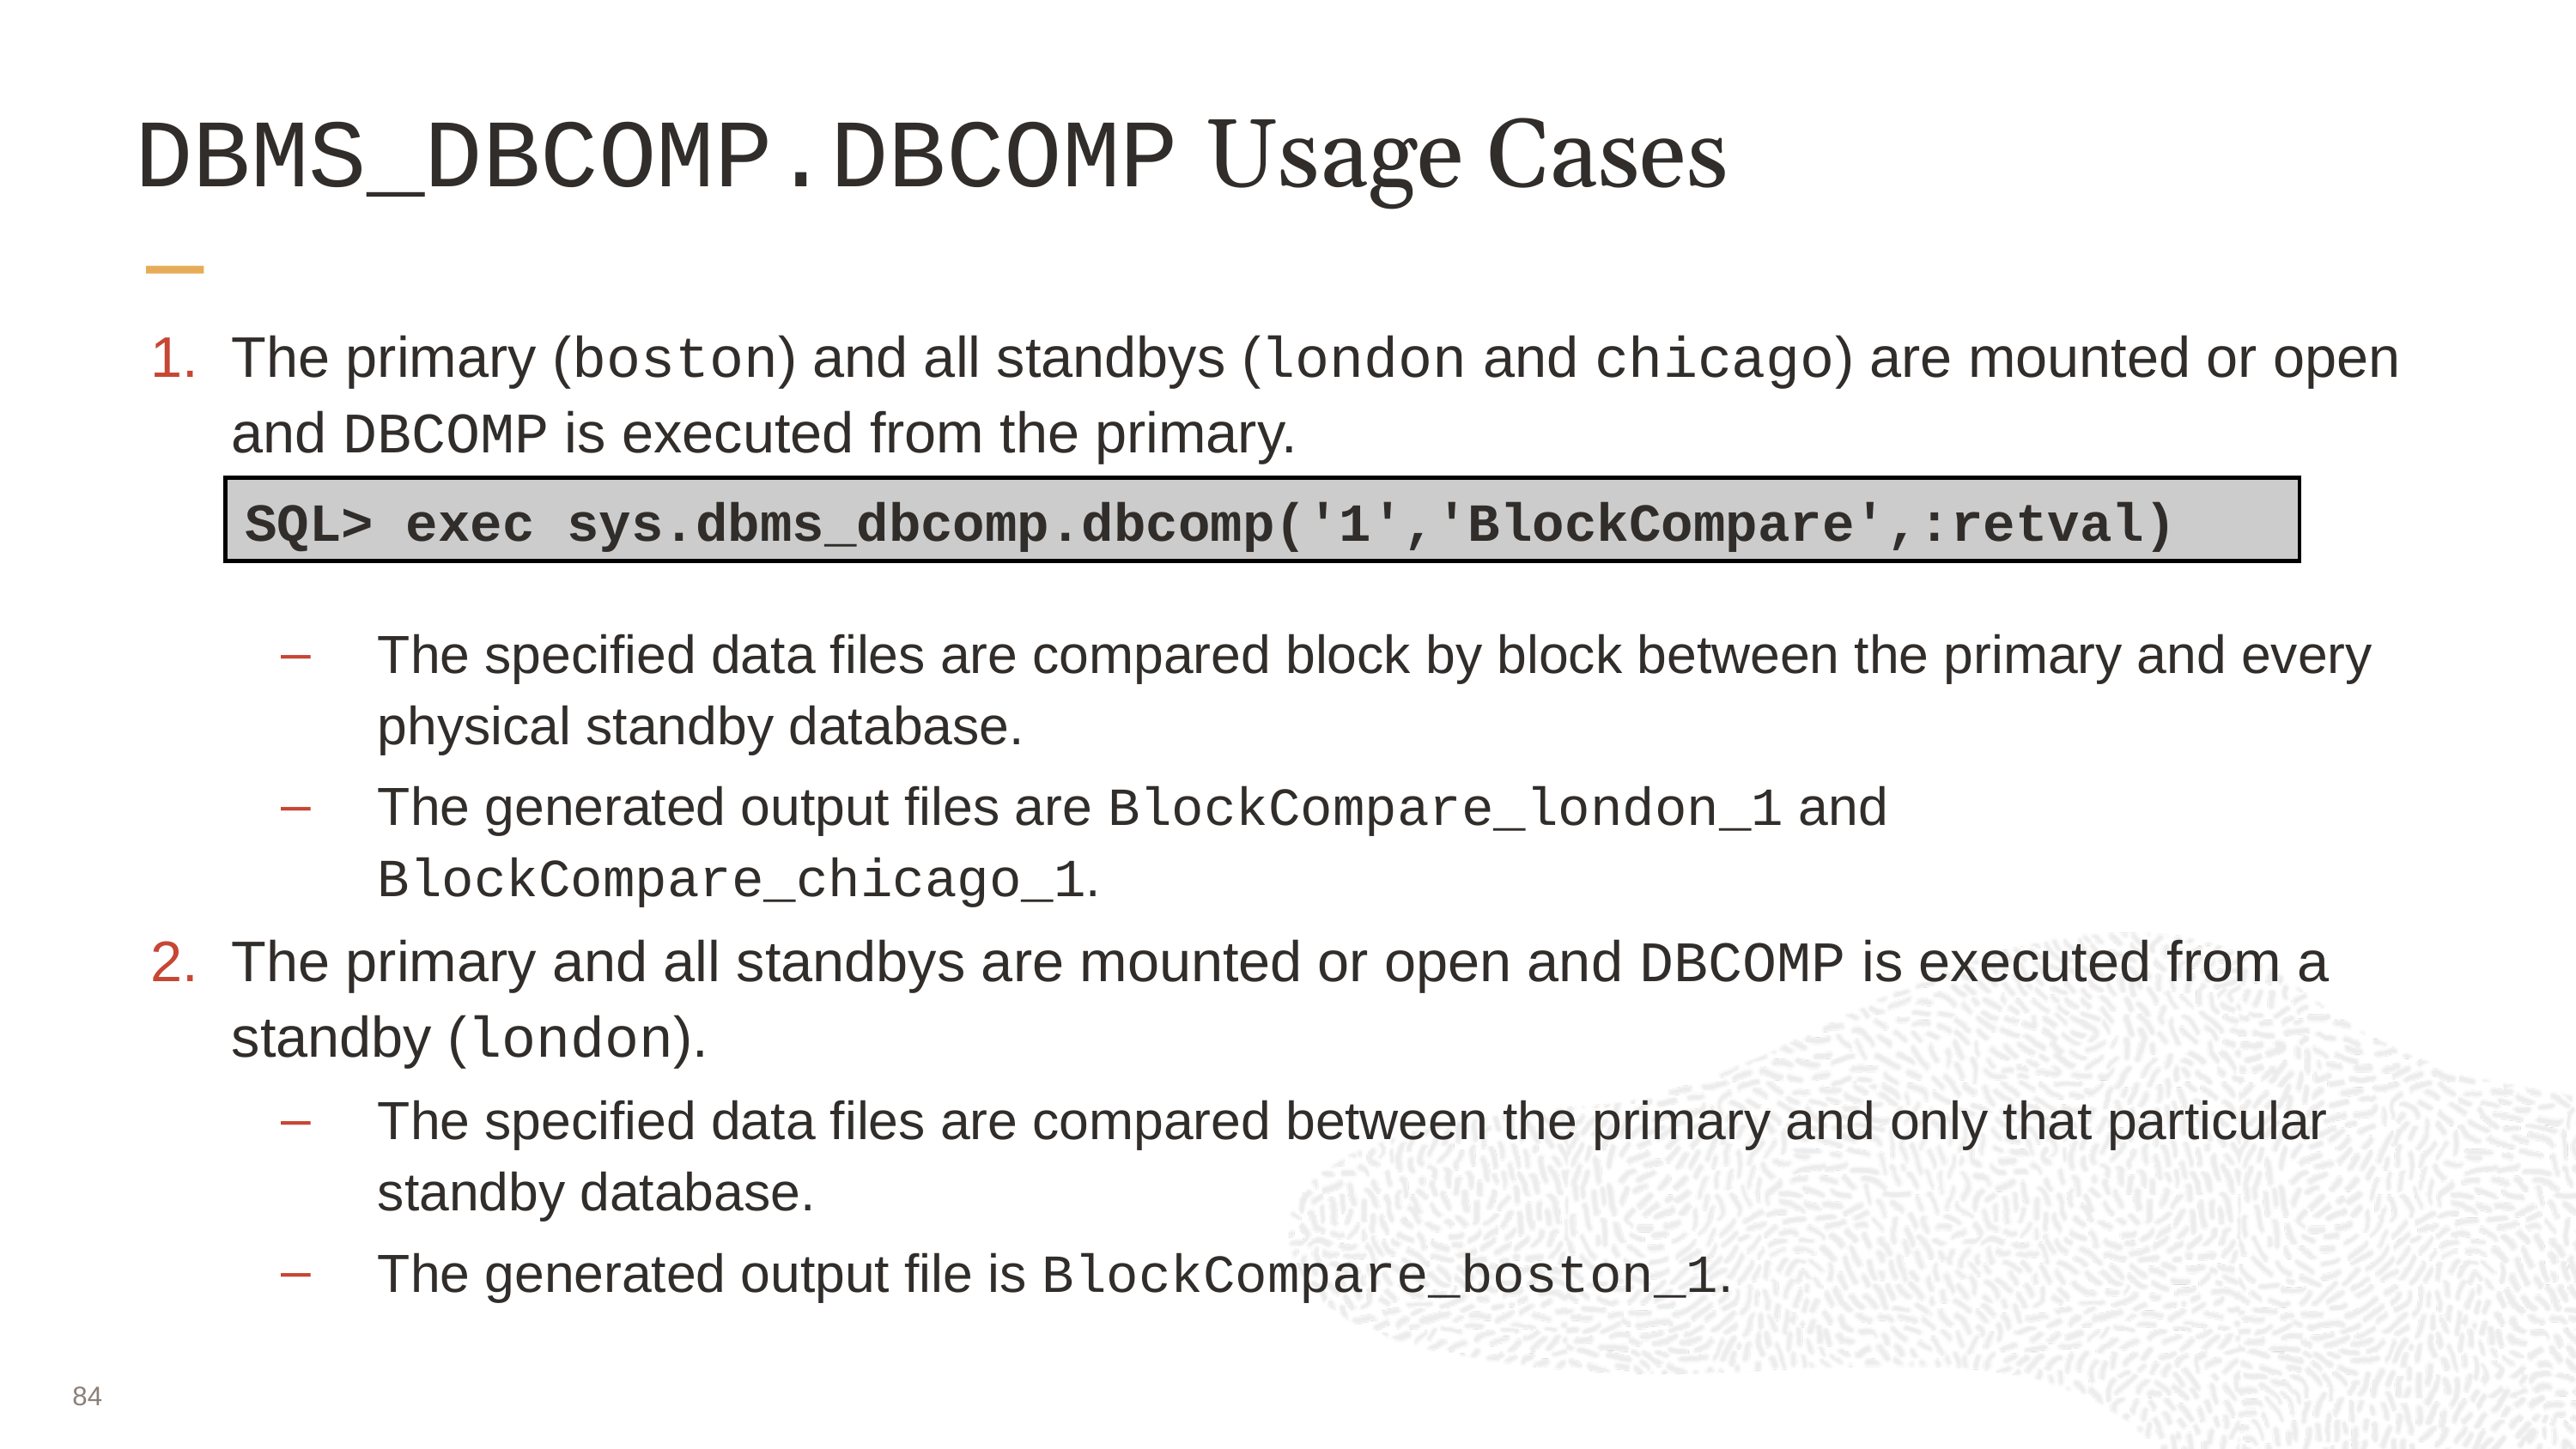

# DBMS_DBCOMP.DBCOMP Usage Cases
The primary (boston) and all standbys (london and chicago) are mounted or open and DBCOMP is executed from the primary.

The specified data files are compared block by block between the primary and every physical standby database.
The generated output files are BlockCompare_london_1 and BlockCompare_chicago_1.
The primary and all standbys are mounted or open and DBCOMP is executed from a standby (london).
The specified data files are compared between the primary and only that particular standby database.
The generated output file is BlockCompare_boston_1.
SQL> exec sys.dbms_dbcomp.dbcomp('1','BlockCompare',:retval)